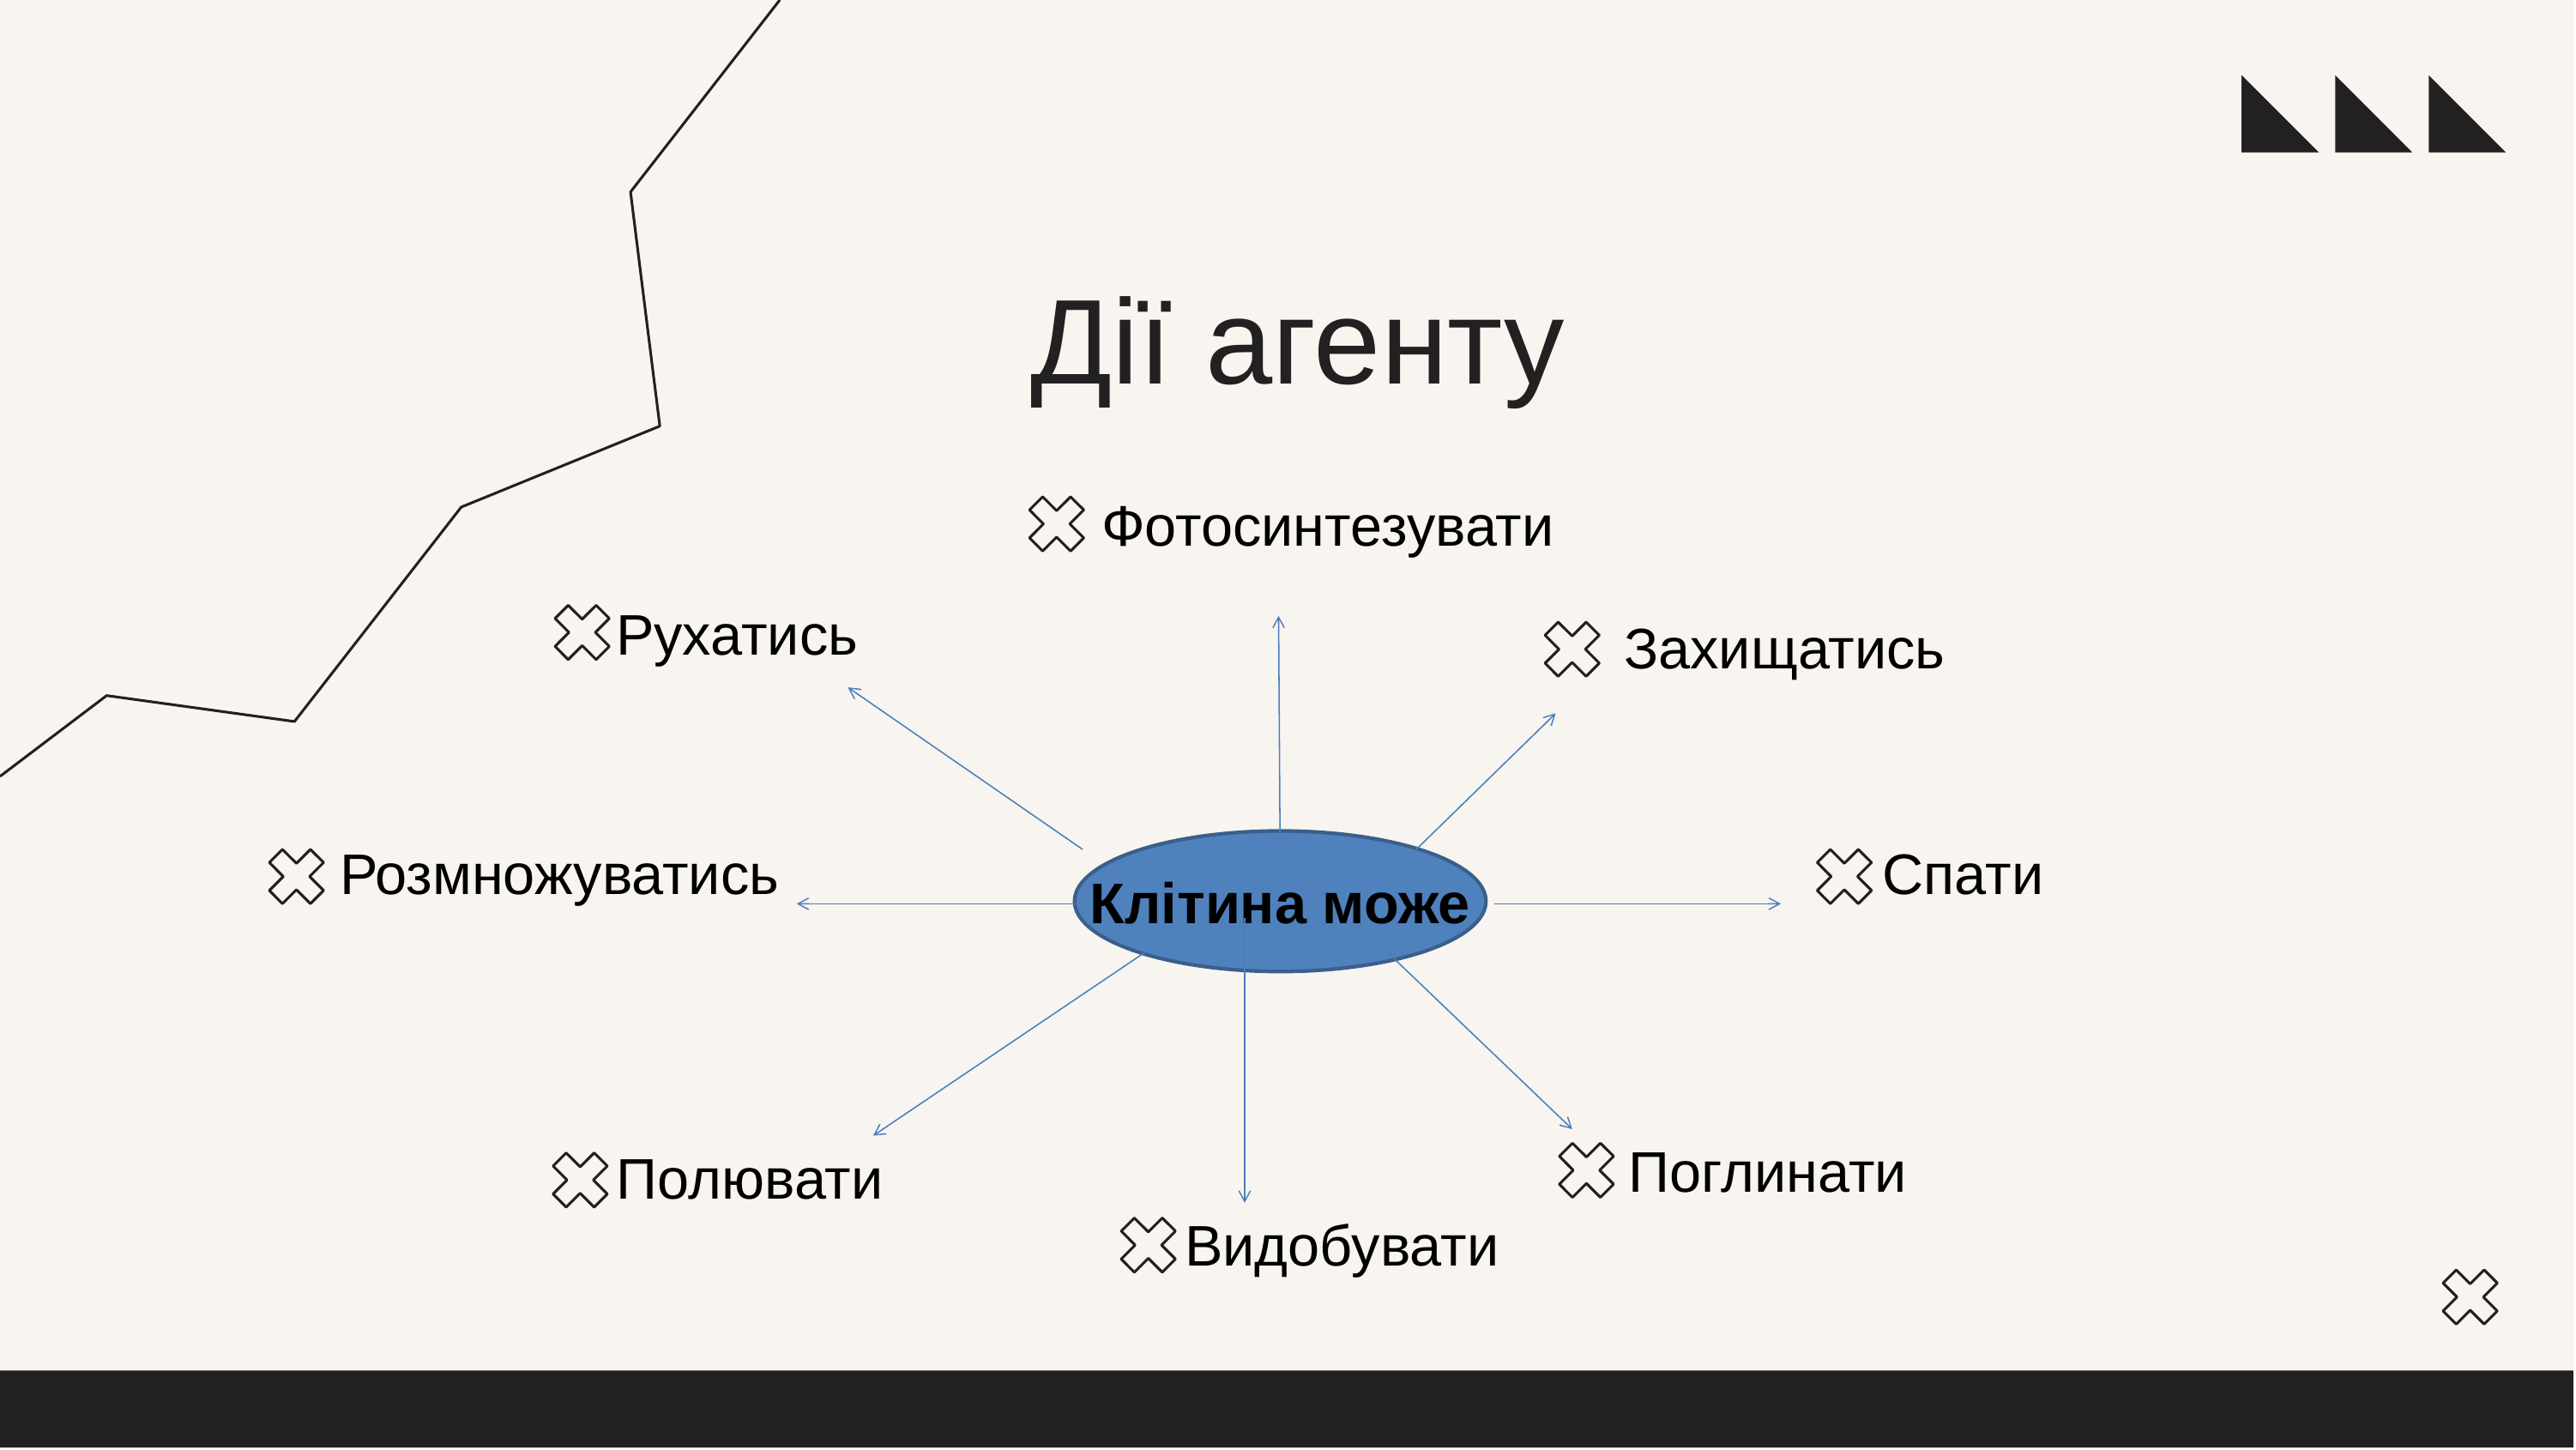

# Дії агенту
Фотосинтезувати

Рухатись
Захищатись

Розмножуватись

Спати

Клітина може
Поглинати
Полювати

Видобувати